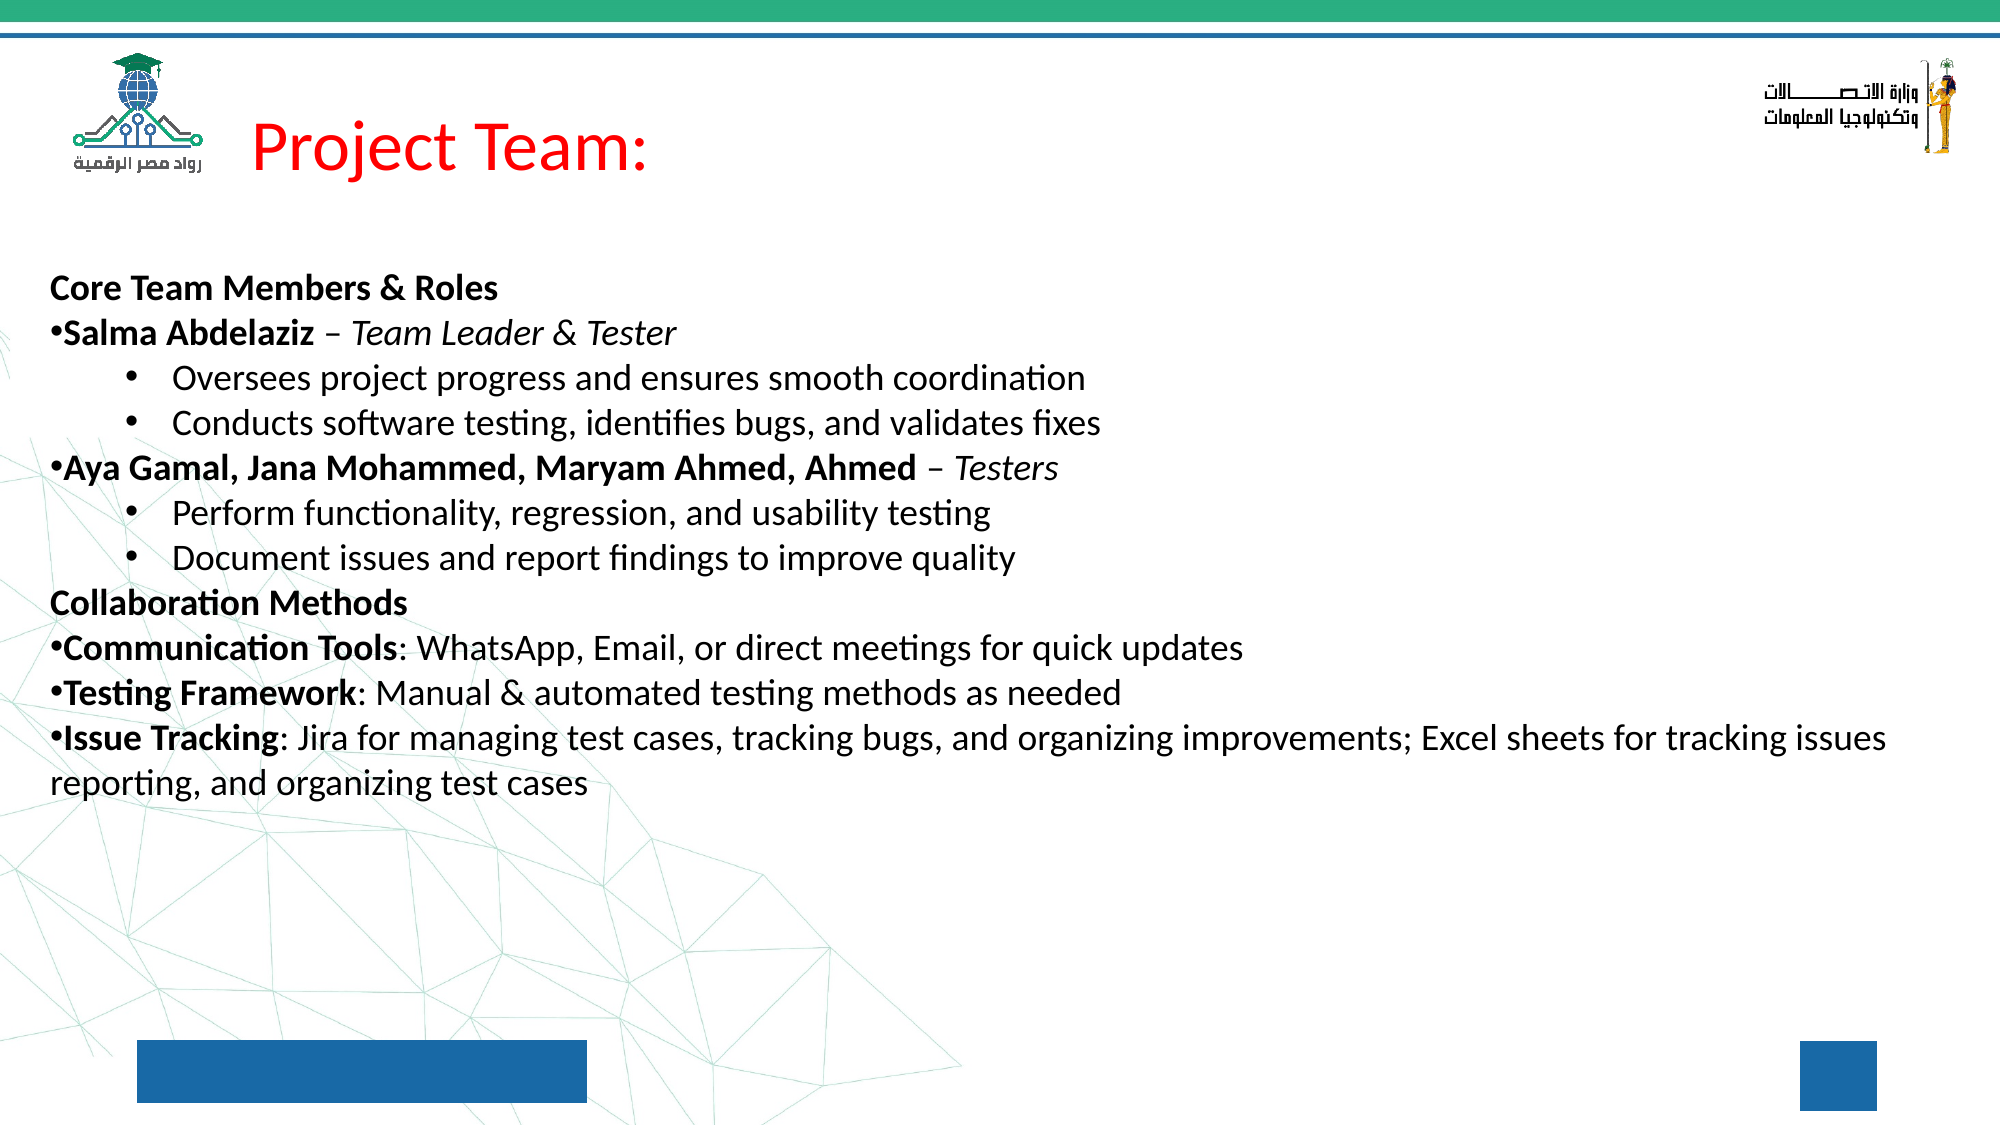

# Project Team:
Core Team Members & Roles
Salma Abdelaziz – Team Leader & Tester
Oversees project progress and ensures smooth coordination
Conducts software testing, identifies bugs, and validates fixes
Aya Gamal, Jana Mohammed, Maryam Ahmed, Ahmed – Testers
Perform functionality, regression, and usability testing
Document issues and report findings to improve quality
Collaboration Methods
Communication Tools: WhatsApp, Email, or direct meetings for quick updates
Testing Framework: Manual & automated testing methods as needed
Issue Tracking: Jira for managing test cases, tracking bugs, and organizing improvements; Excel sheets for tracking issues
reporting, and organizing test cases